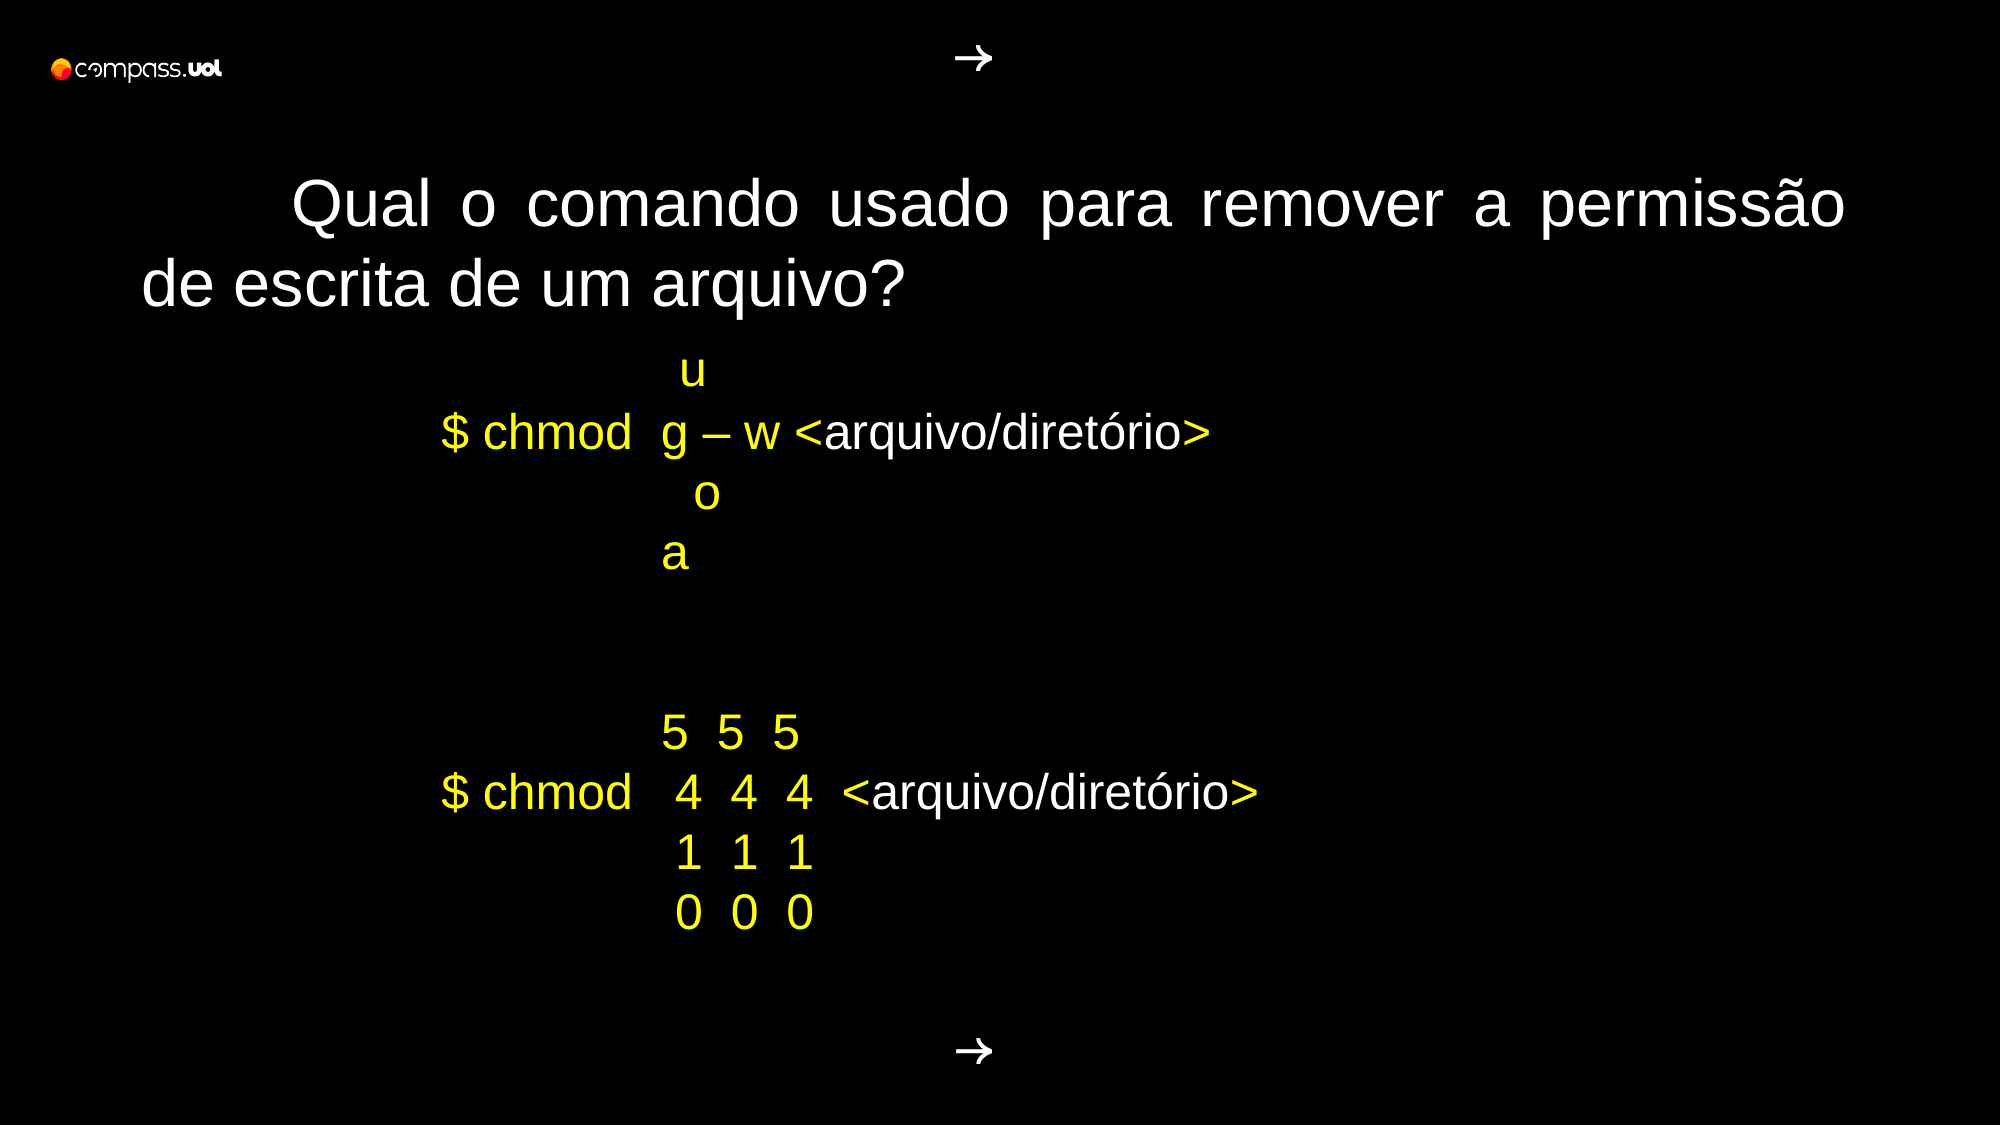

Qual o comando usado para remover a permissão de escrita de um arquivo?
		                 u
		$ chmod  g – w <arquivo/diretório>
 		                  o
			     a

			     5  5  5
		$ chmod   4  4  4  <arquivo/diretório>
  			      1  1  1
			      0  0  0